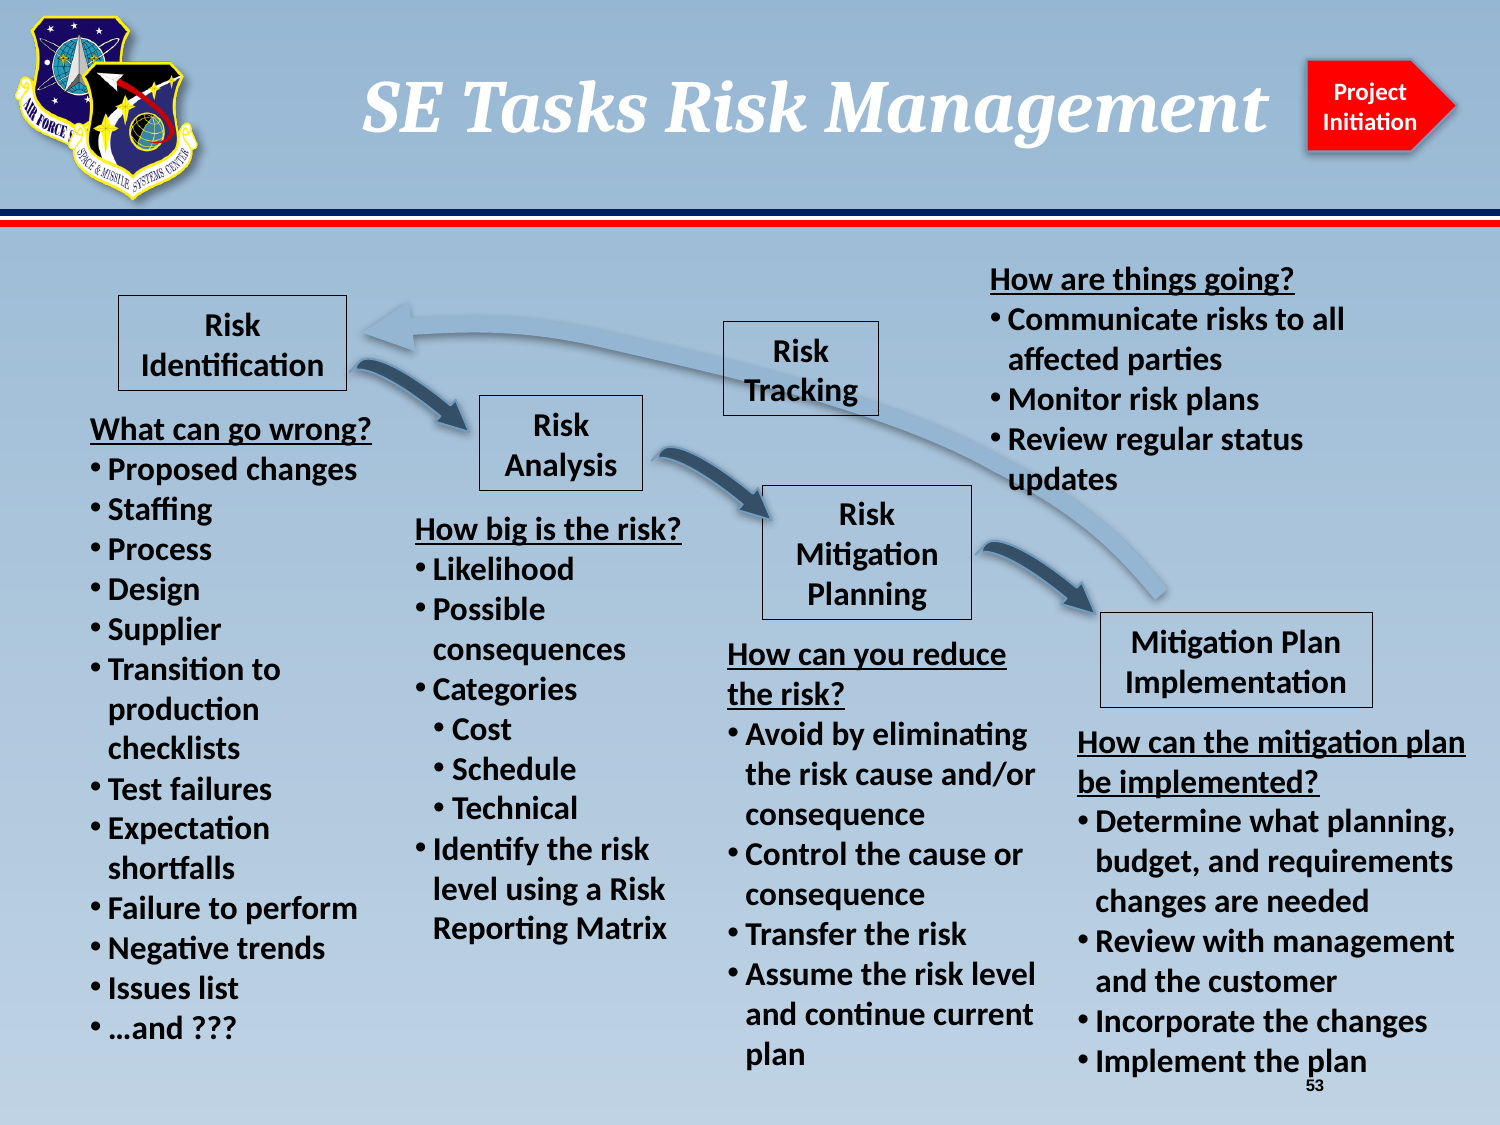

# SE Tasks Risk Management
Project Initiation

How are things going?
Communicate risks to all affected parties
Monitor risk plans
Review regular status updates
Risk Identification
Risk Tracking

Risk Analysis
What can go wrong?
Proposed changes
Staffing
Process
Design
Supplier
Transition to production checklists
Test failures
Expectation shortfalls
Failure to perform
Negative trends
Issues list
…and ???

Risk Mitigation Planning
How big is the risk?
Likelihood
Possible consequences
Categories
Cost
Schedule
Technical
Identify the risk level using a Risk Reporting Matrix

Mitigation Plan Implementation
How can you reduce the risk?
Avoid by eliminating the risk cause and/or consequence
Control the cause or consequence
Transfer the risk
Assume the risk level and continue current plan
How can the mitigation plan be implemented?
Determine what planning, budget, and requirements changes are needed
Review with management and the customer
Incorporate the changes
Implement the plan
53